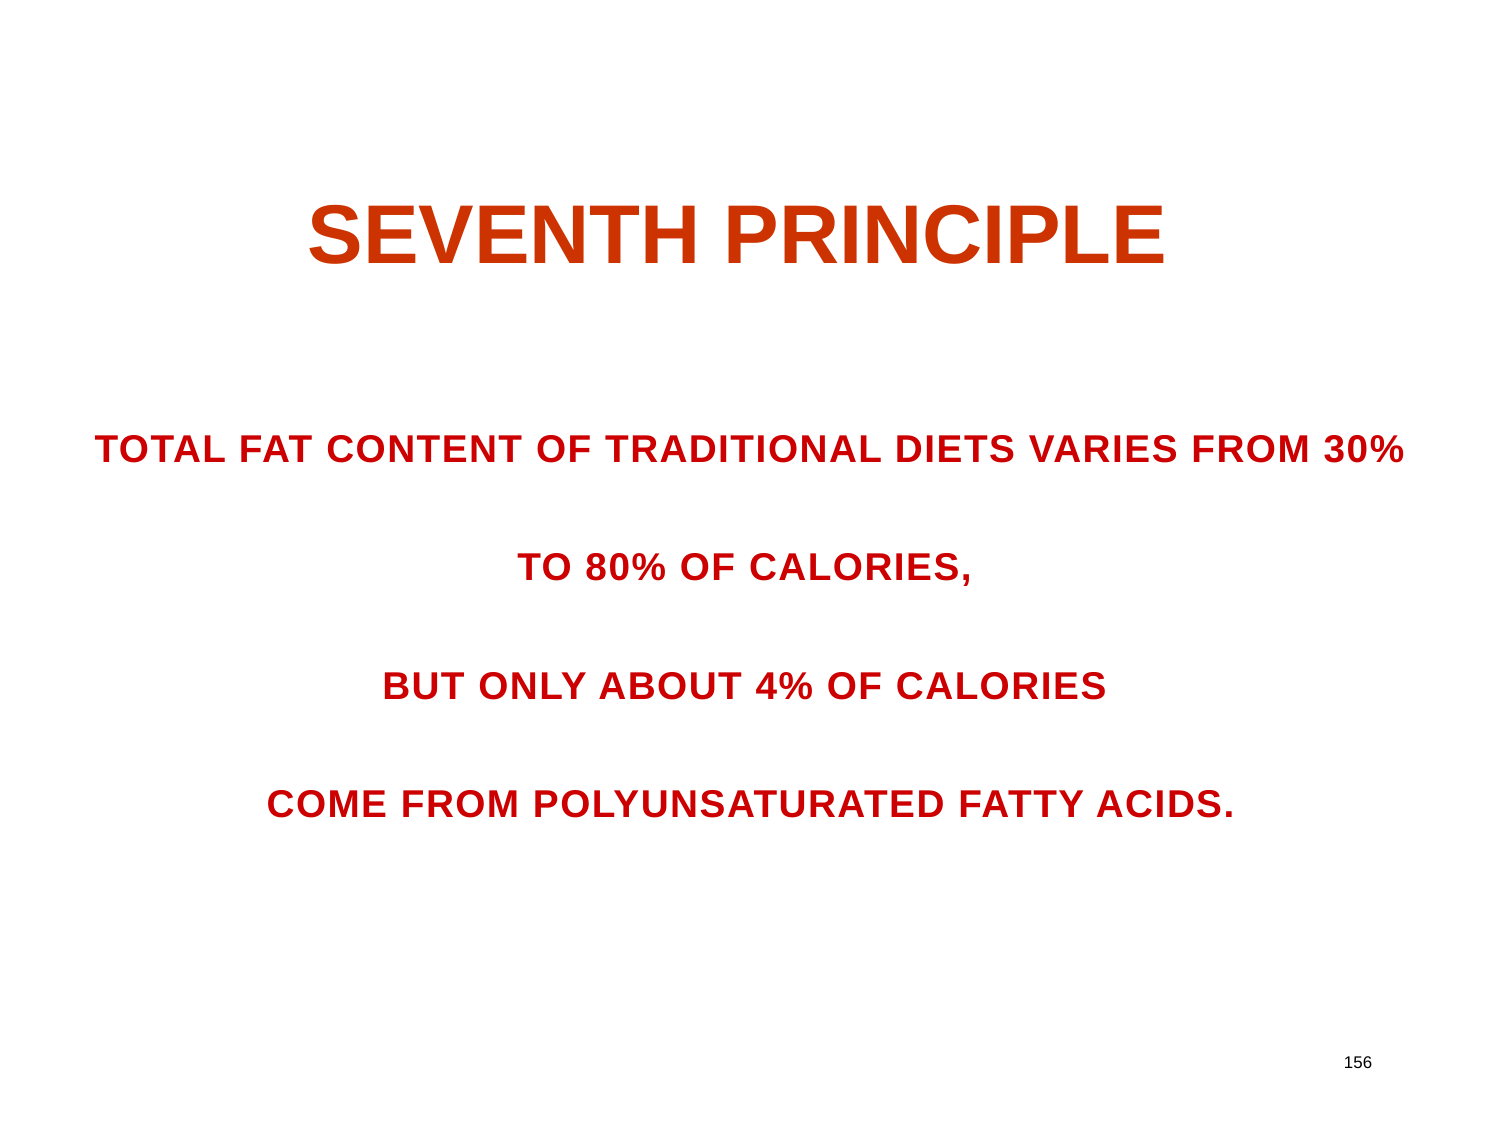

SEVENTH PRINCIPLE
TOTAL FAT CONTENT OF TRADITIONAL DIETS VARIES FROM 30% TO 80% OF CALORIES,
BUT ONLY ABOUT 4% OF CALORIES
COME FROM POLYUNSATURATED FATTY ACIDS.
156